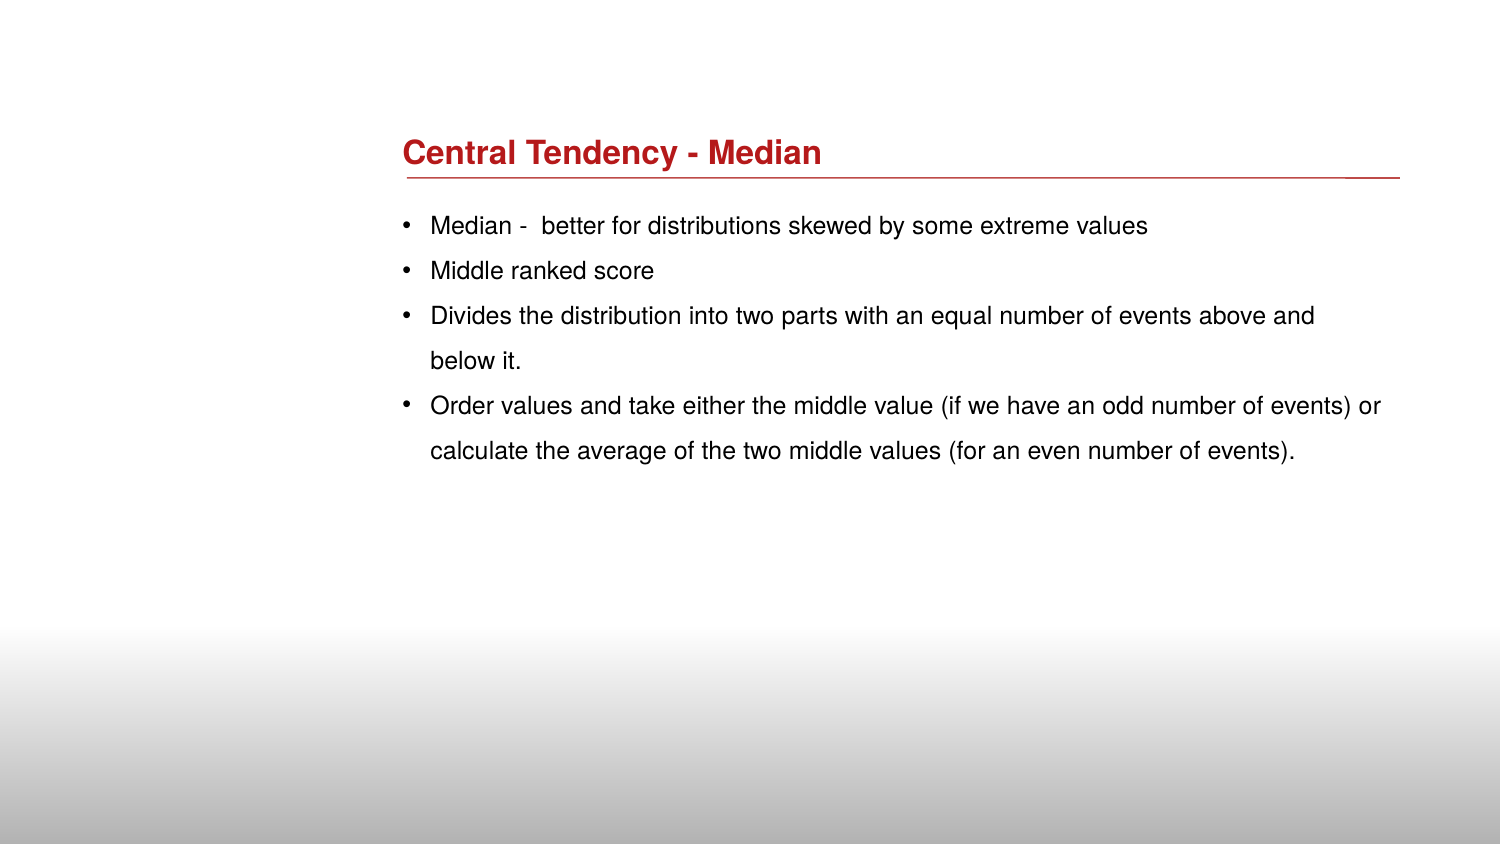

# Central Tendency - Median
Median -  better for distributions skewed by some extreme values
Middle ranked score
Divides the distribution into two parts with an equal number of events above and below it.
Order values and take either the middle value (if we have an odd number of events) or calculate the average of the two middle values (for an even number of events).